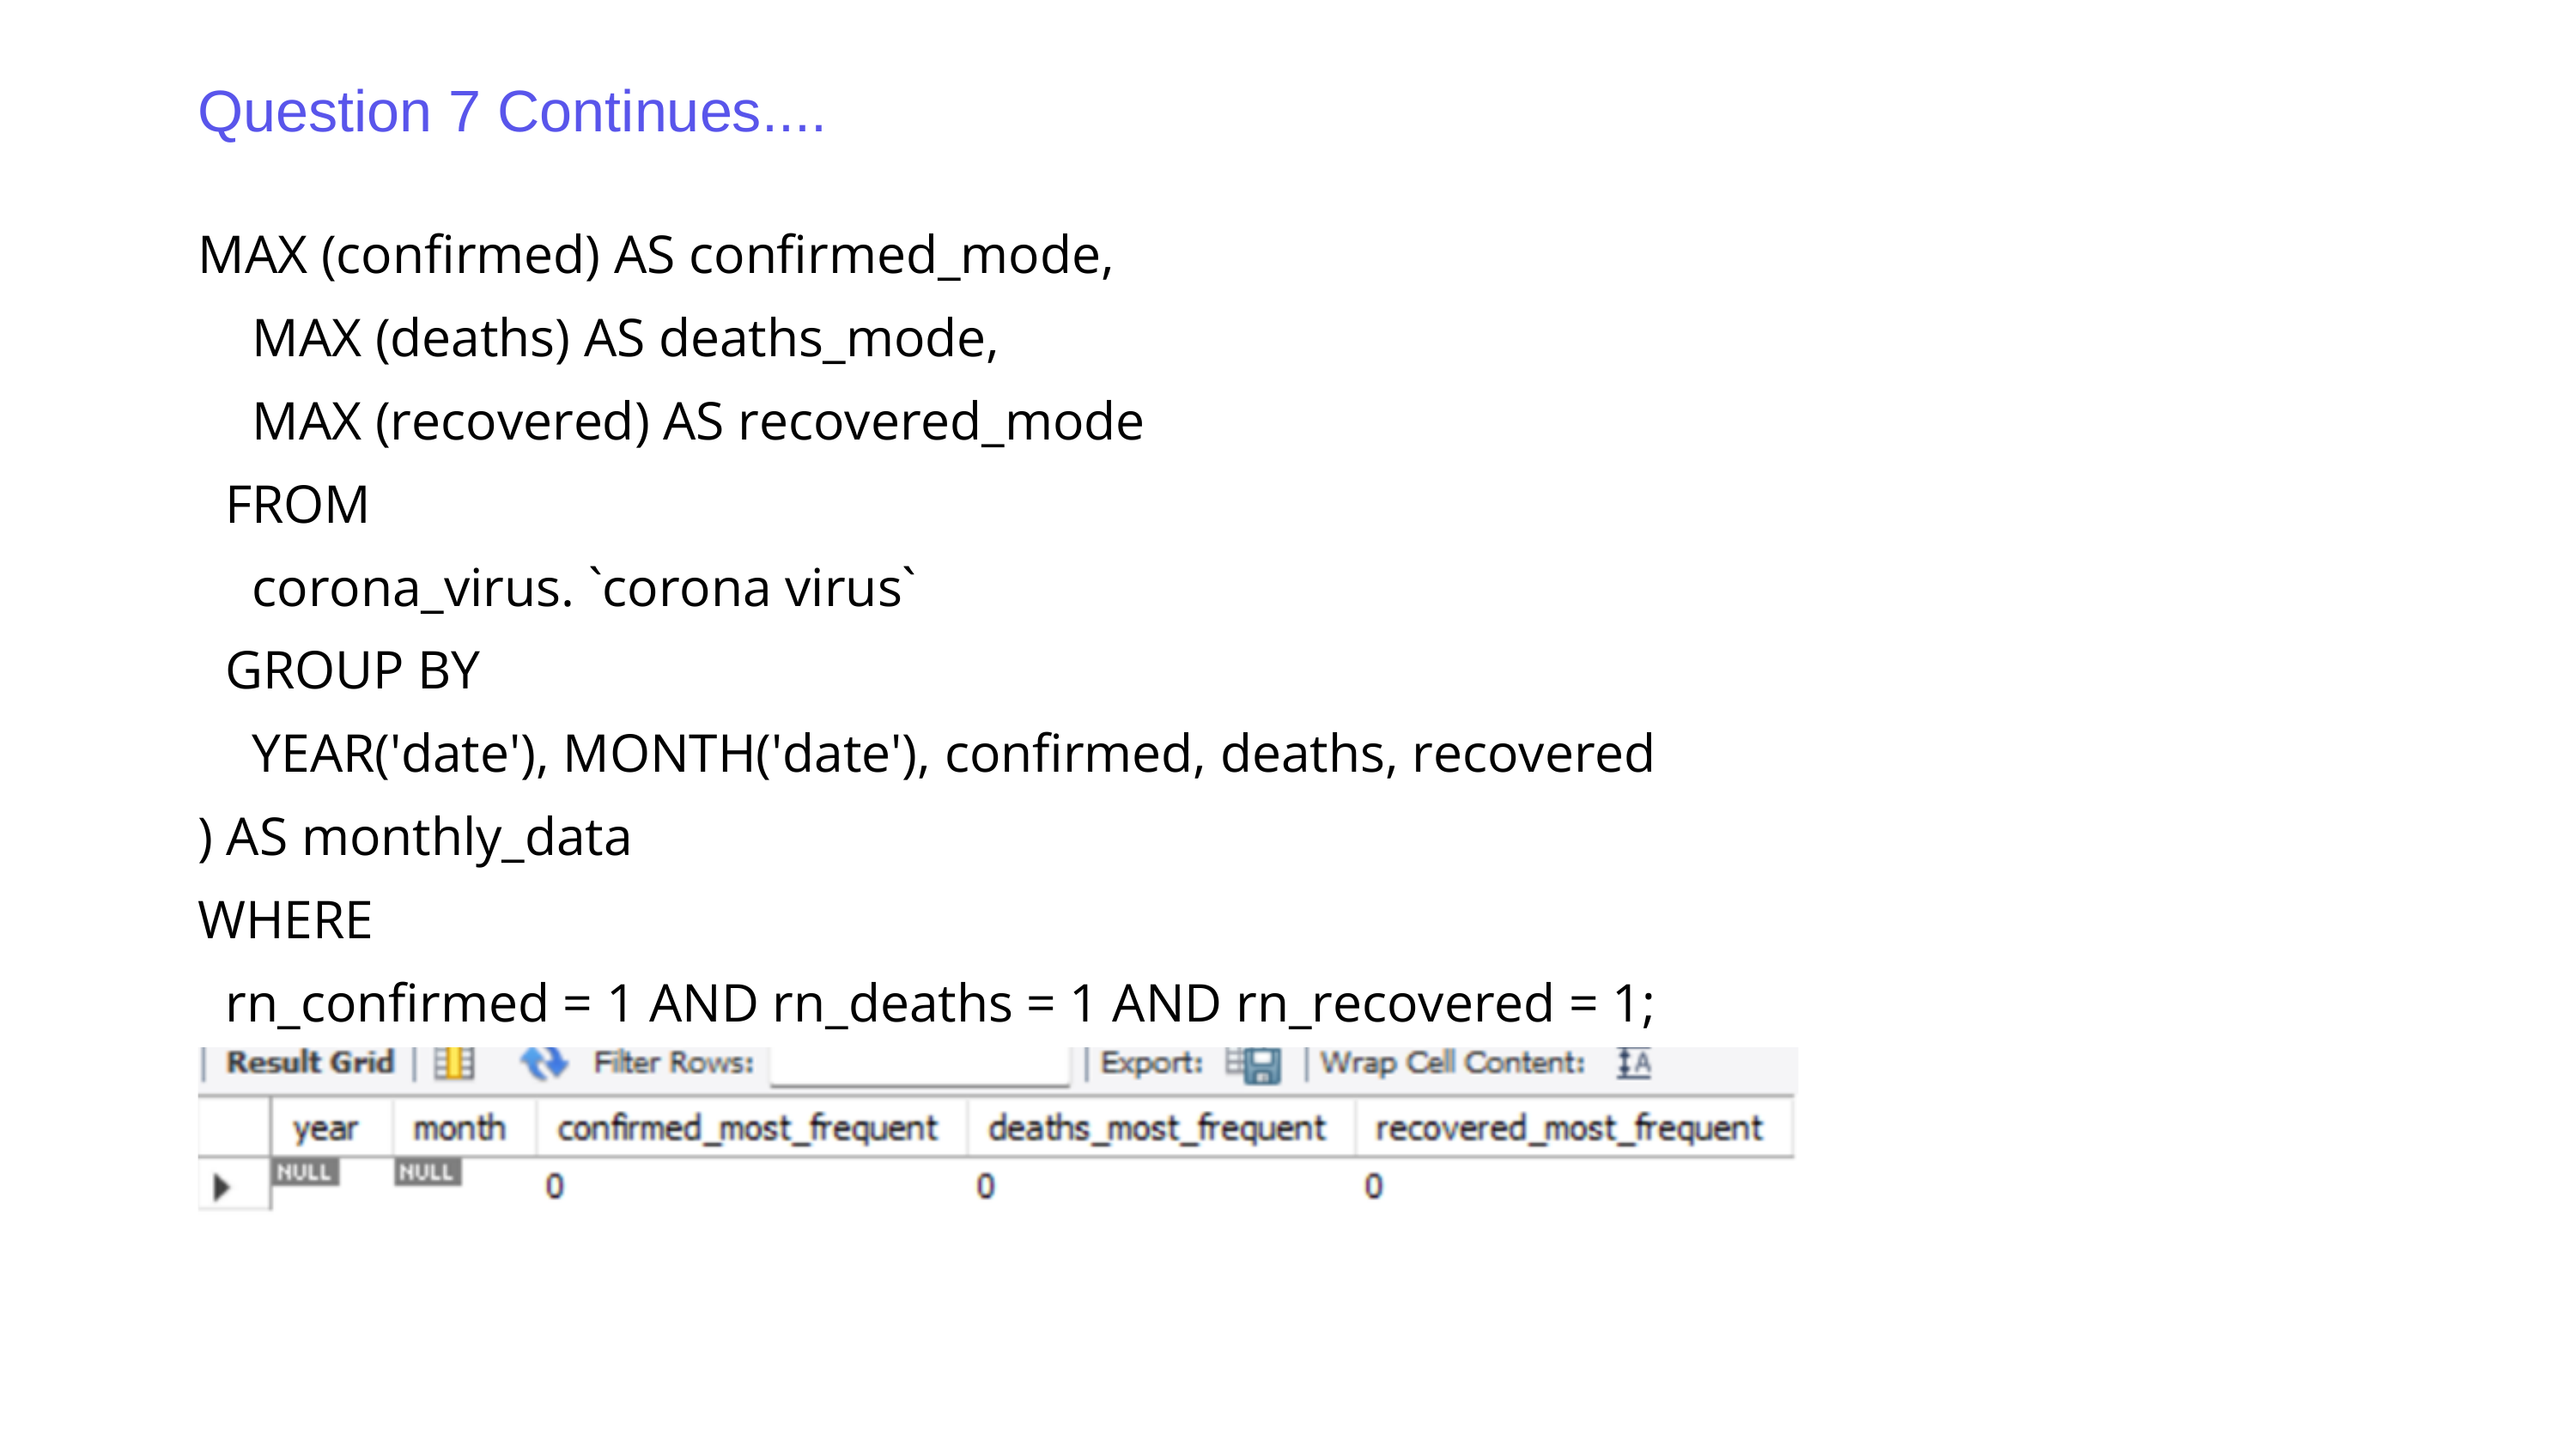

Question 7 Continues....
MAX (confirmed) AS confirmed_mode,
    MAX (deaths) AS deaths_mode,
    MAX (recovered) AS recovered_mode
  FROM
    corona_virus. `corona virus`
  GROUP BY
    YEAR('date'), MONTH('date'), confirmed, deaths, recovered
) AS monthly_data
WHERE
  rn_confirmed = 1 AND rn_deaths = 1 AND rn_recovered = 1;